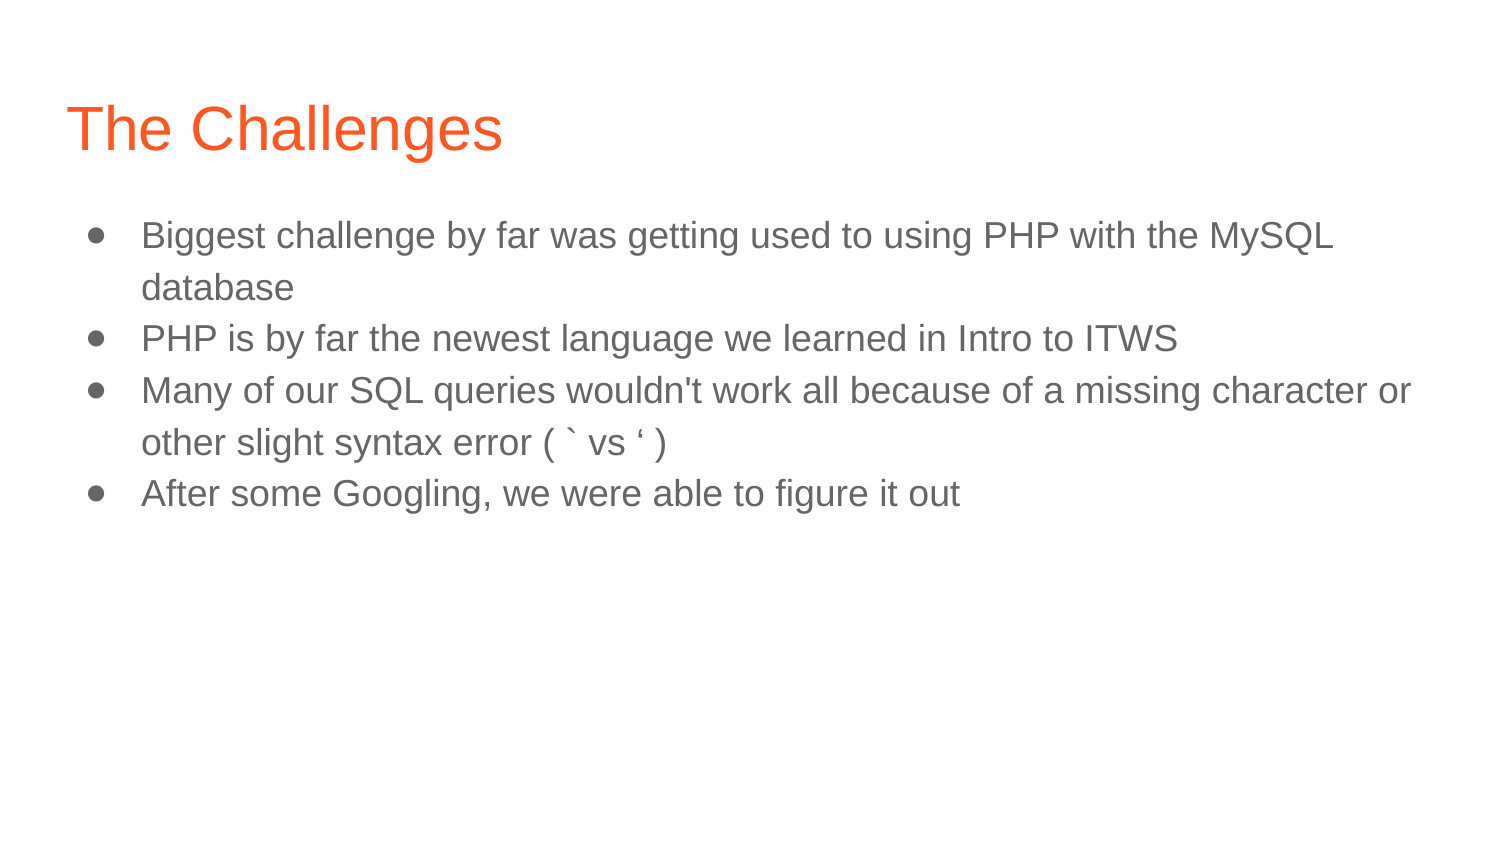

# The Challenges
Biggest challenge by far was getting used to using PHP with the MySQL database
PHP is by far the newest language we learned in Intro to ITWS
Many of our SQL queries wouldn't work all because of a missing character or other slight syntax error ( ` vs ‘ )
After some Googling, we were able to figure it out